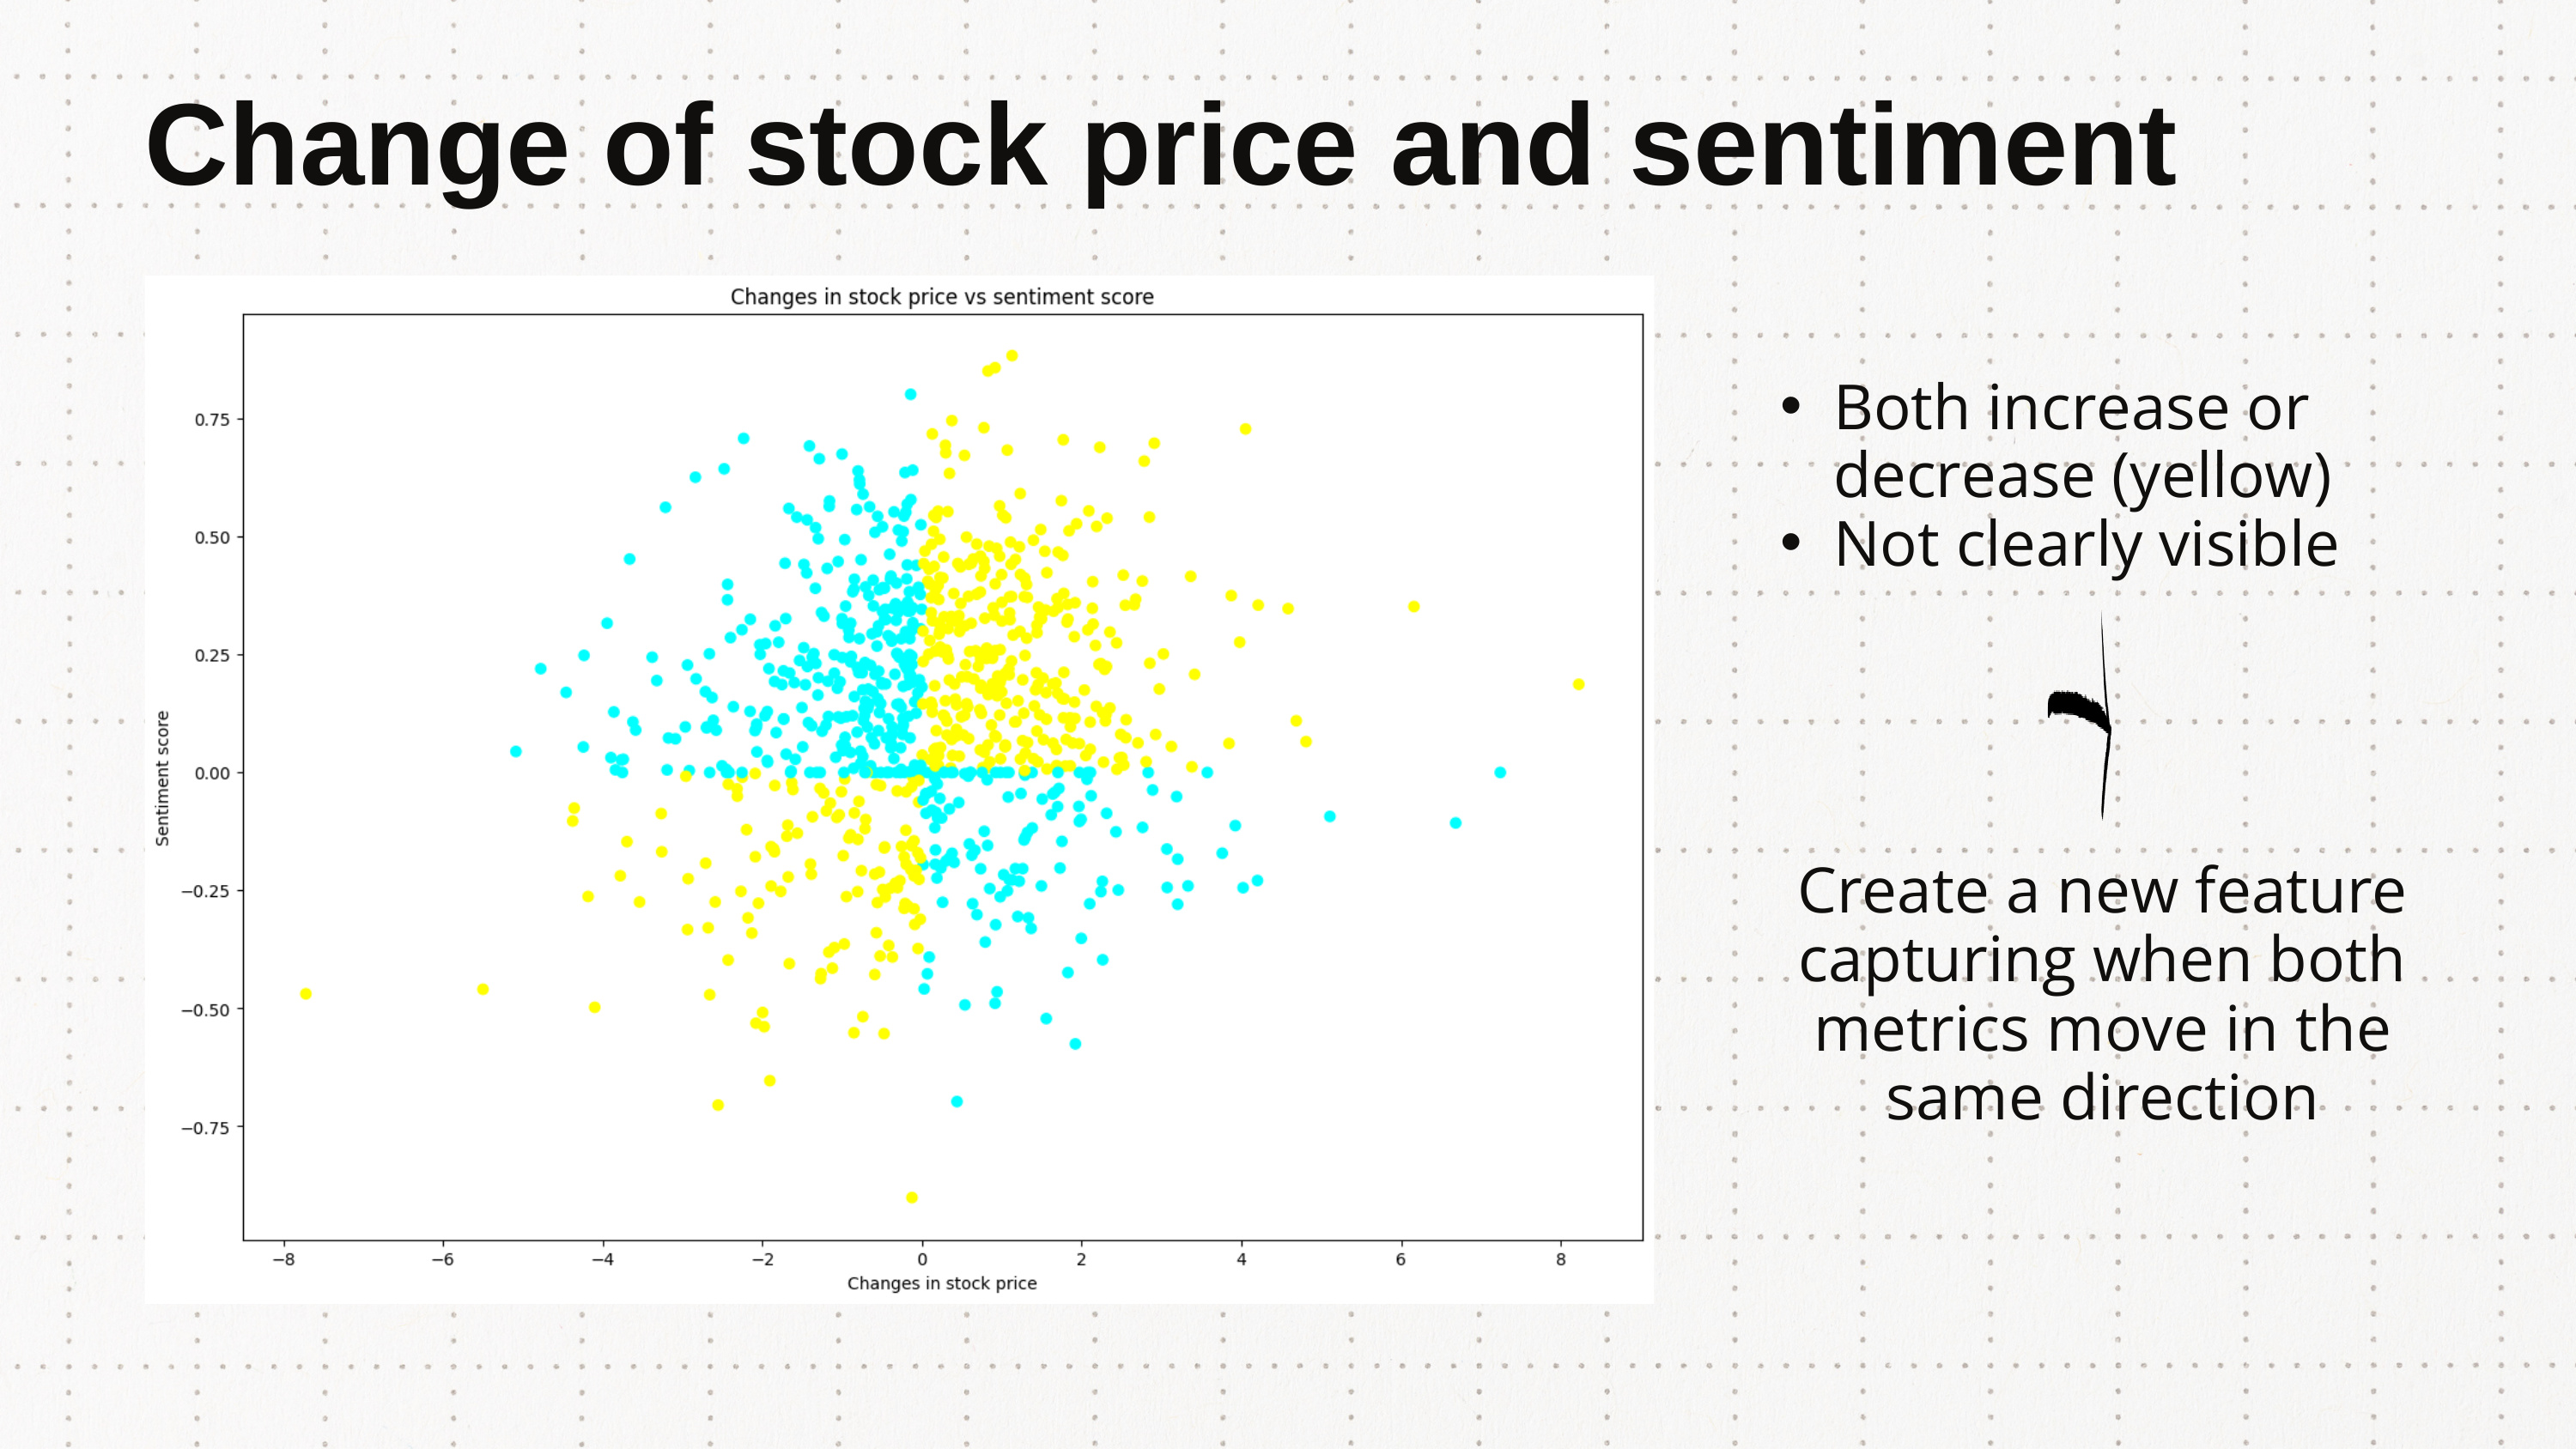

Change of stock price and sentiment

Both increase or decrease (yellow)
Not clearly visible

Create a new feature capturing when both metrics move in the same direction